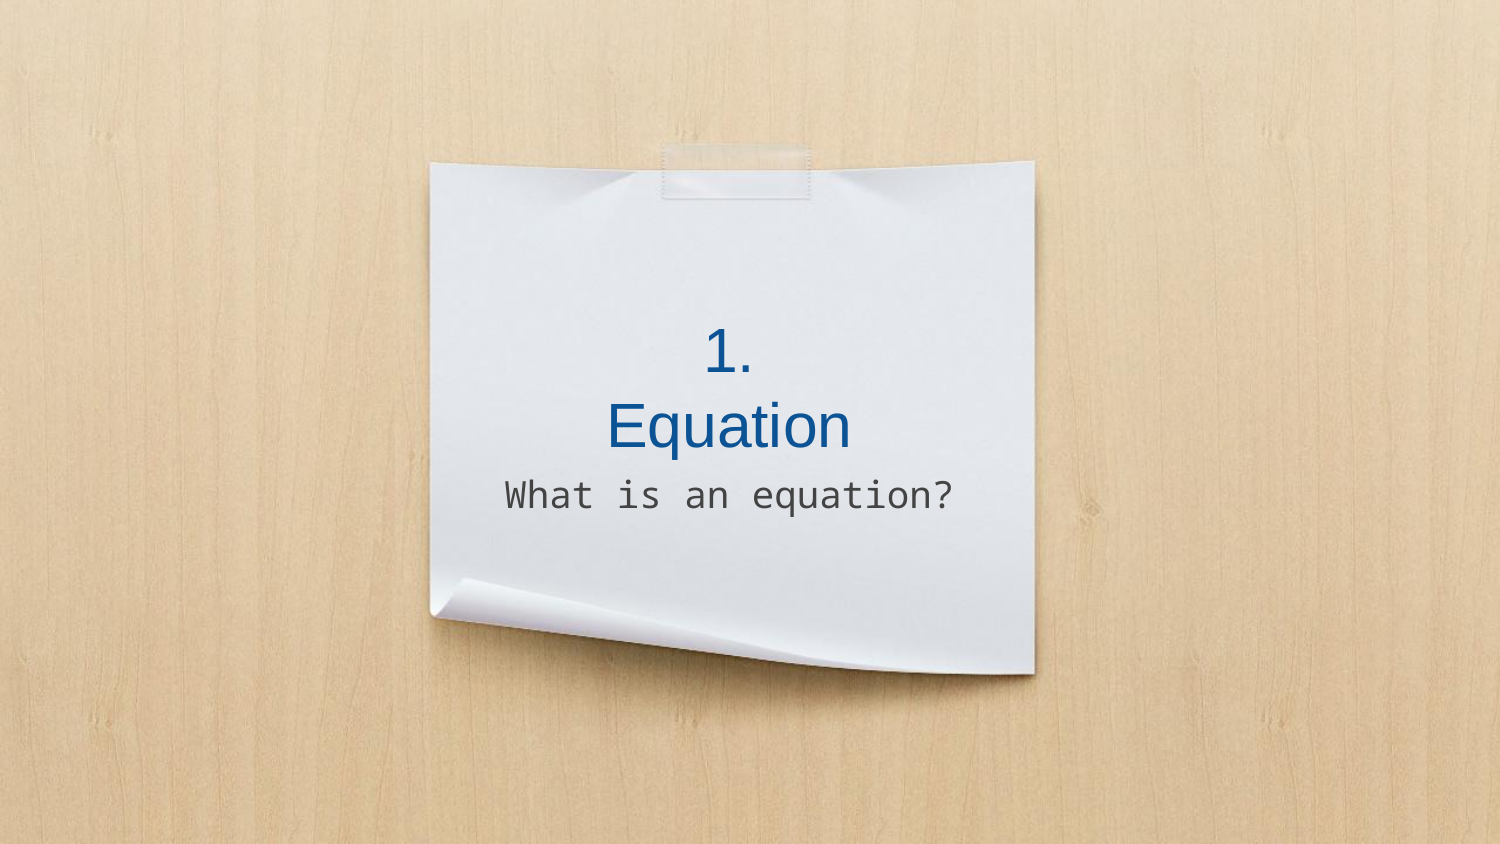

# 1.
Equation
What is an equation?